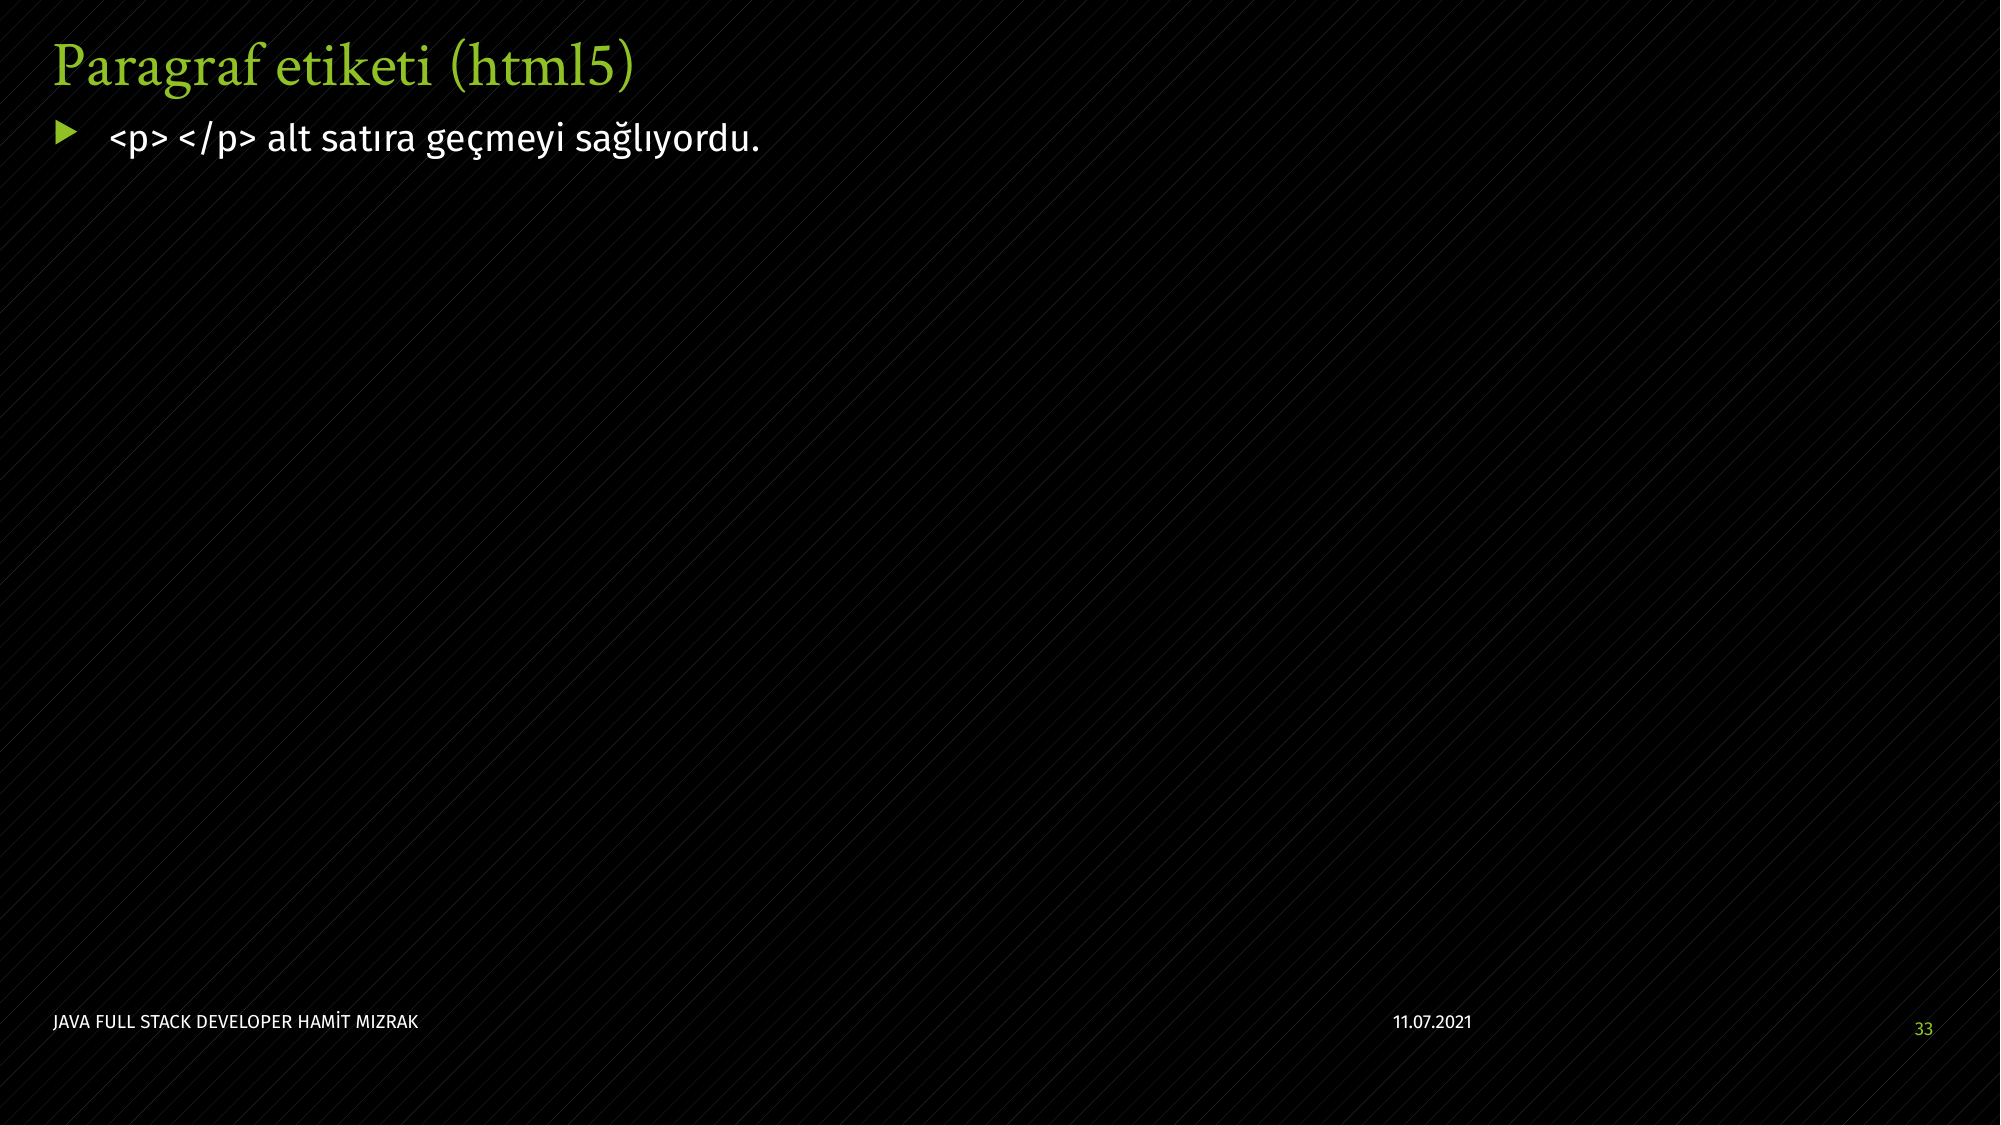

# Paragraf etiketi (html5)
<p> </p> alt satıra geçmeyi sağlıyordu.

JAVA FULL STACK DEVELOPER HAMİT MIZRAK
11.07.2021
33